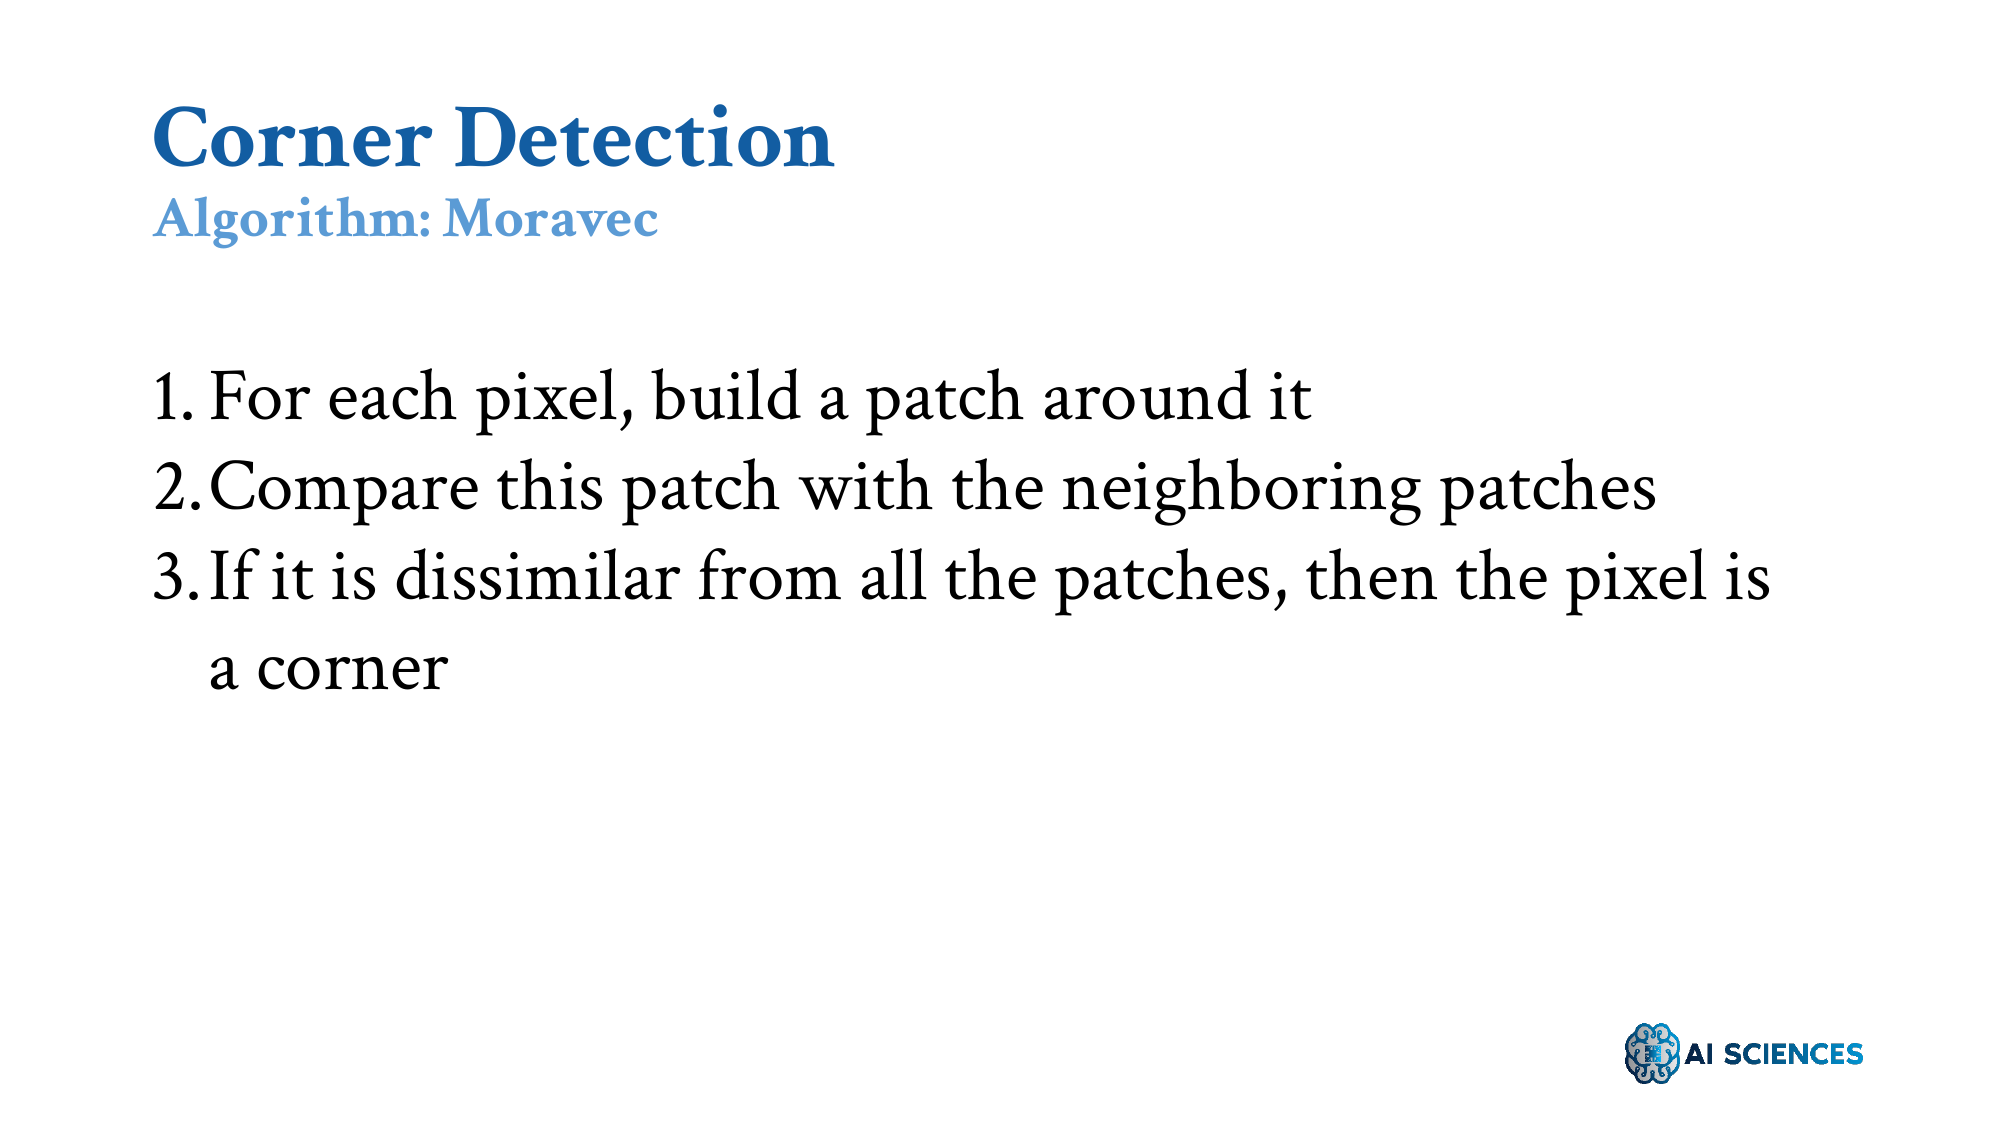

# Corner Detection Algorithm: Moravec
For each pixel, build a patch around it
Compare this patch with the neighboring patches
If it is dissimilar from all the patches, then the pixel is a corner